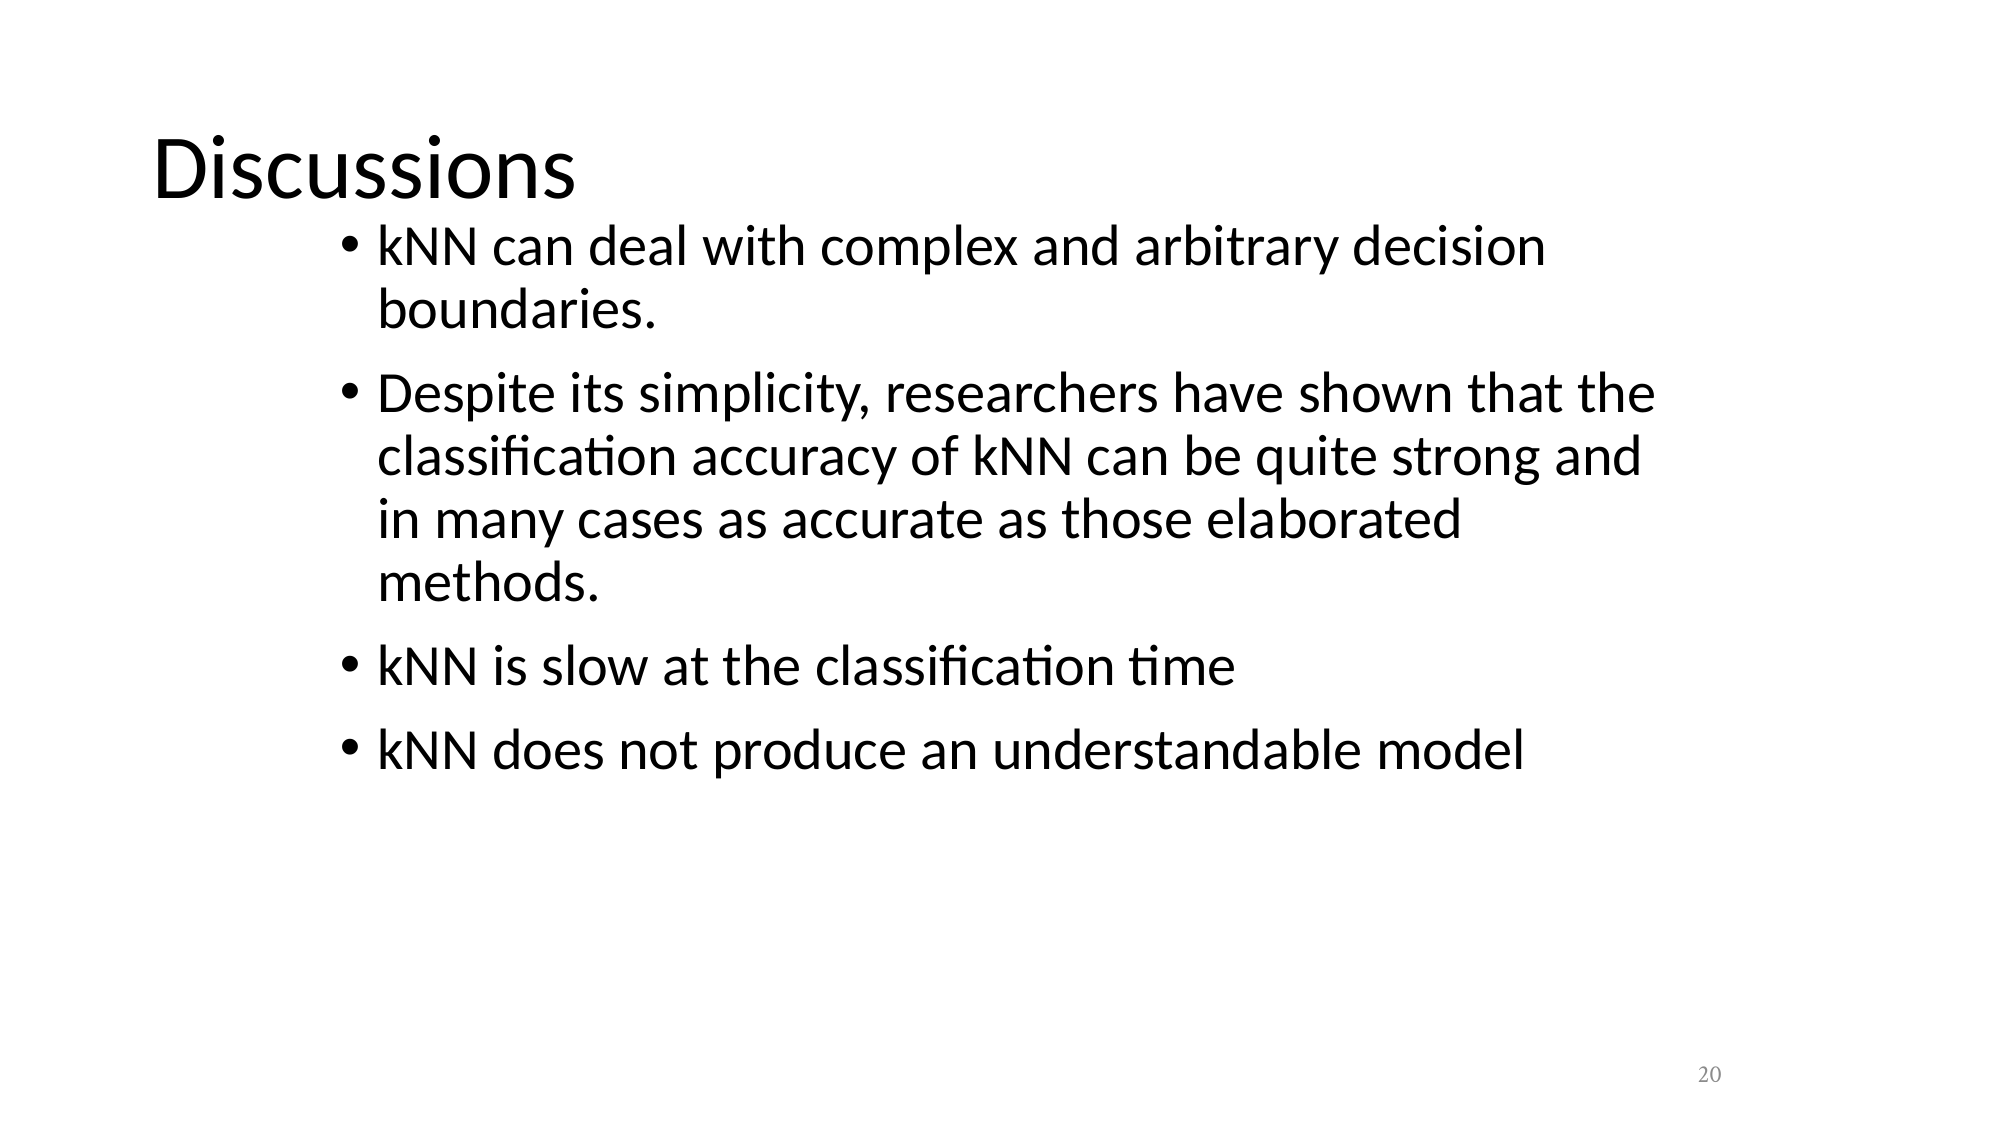

# Discussions
kNN can deal with complex and arbitrary decision boundaries.
Despite its simplicity, researchers have shown that the classification accuracy of kNN can be quite strong and in many cases as accurate as those elaborated methods.
kNN is slow at the classification time
kNN does not produce an understandable model
20